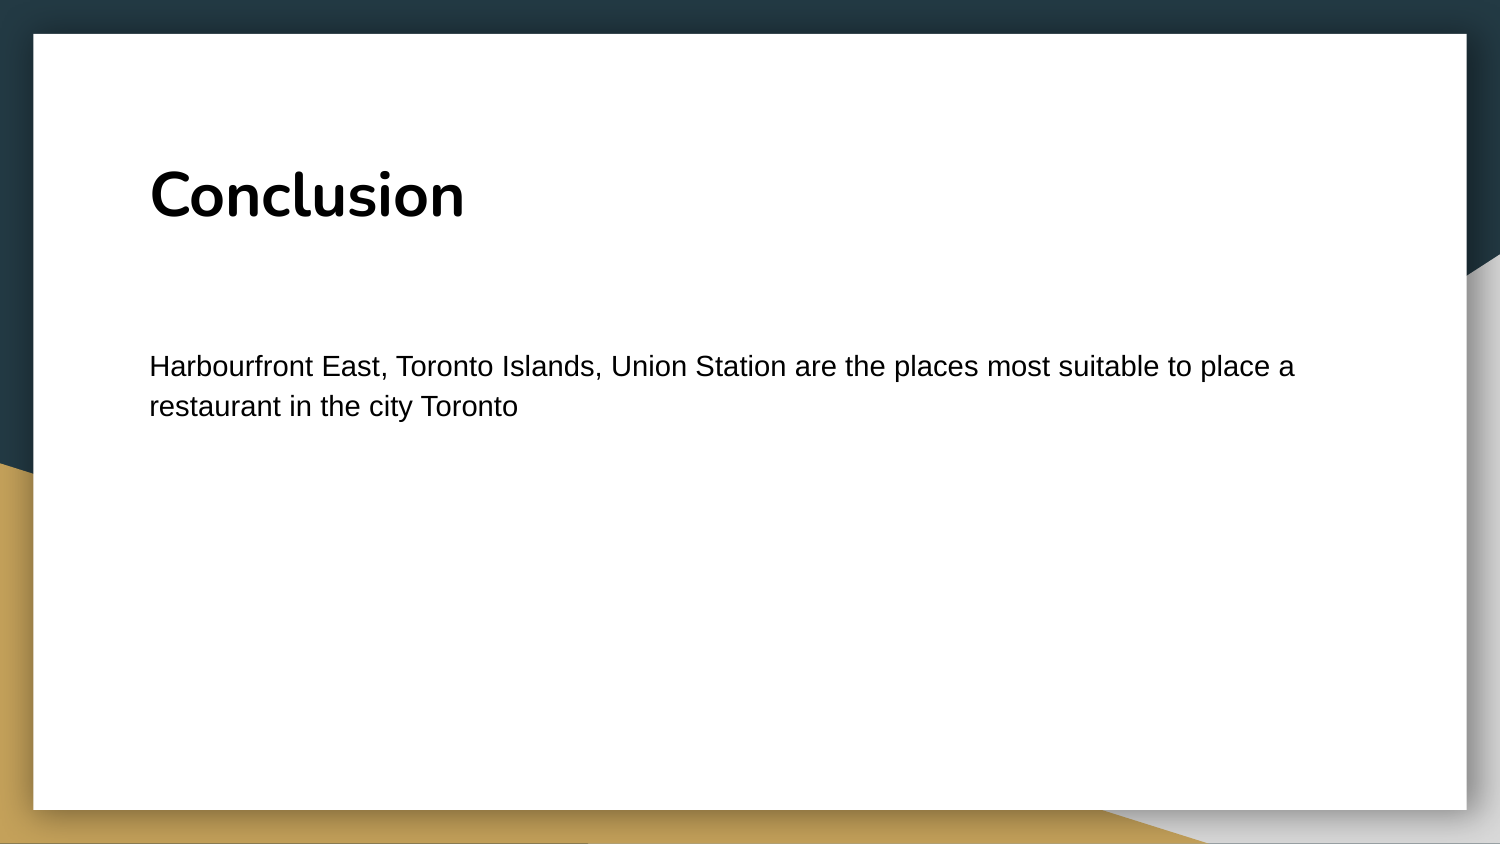

# Conclusion
Harbourfront East, Toronto Islands, Union Station are the places most suitable to place a restaurant in the city Toronto